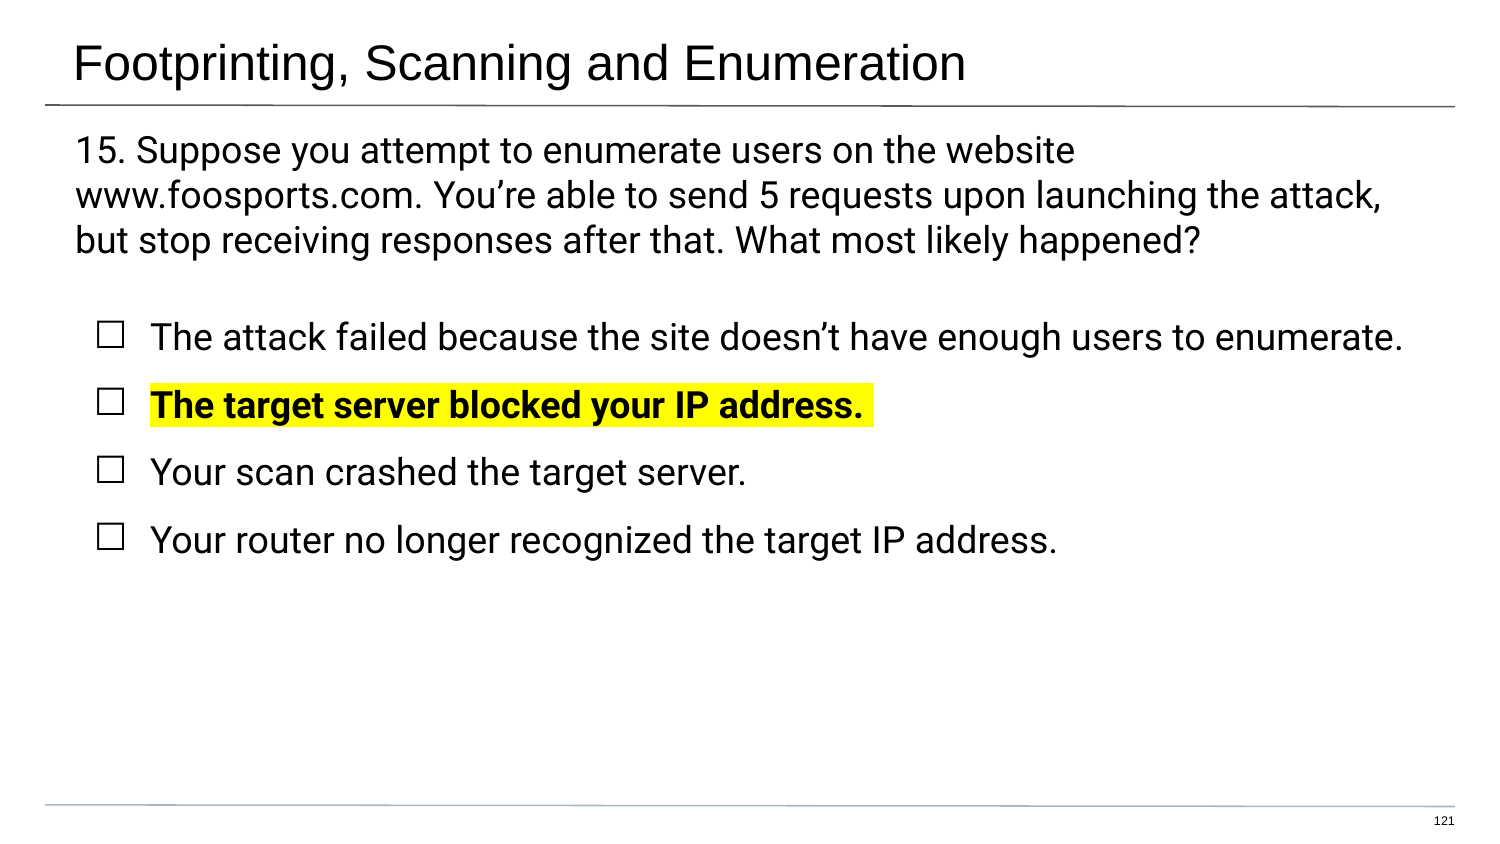

# Footprinting, Scanning and Enumeration
15. Suppose you attempt to enumerate users on the website www.foosports.com. You’re able to send 5 requests upon launching the attack, but stop receiving responses after that. What most likely happened?
The attack failed because the site doesn’t have enough users to enumerate.
The target server blocked your IP address.
Your scan crashed the target server.
Your router no longer recognized the target IP address.

121